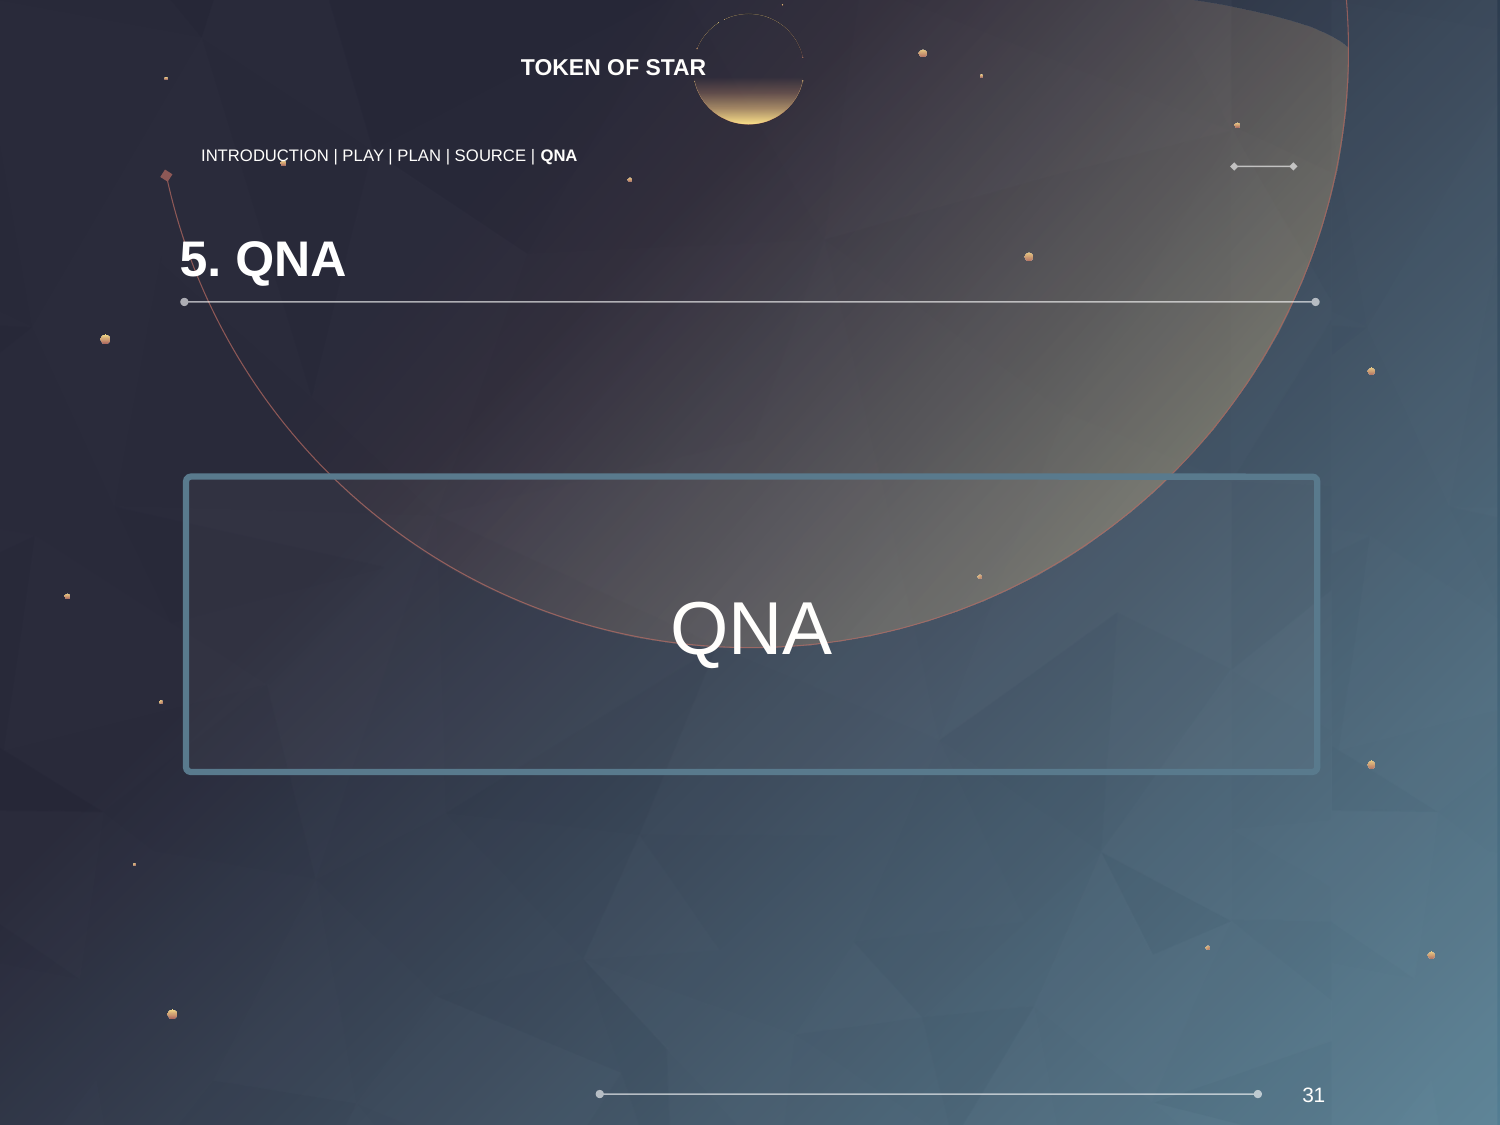

# TOKEN OF STAR
INTRODUCTION | PLAY | PLAN | SOURCE | QNA
5. QNA
QNA
31